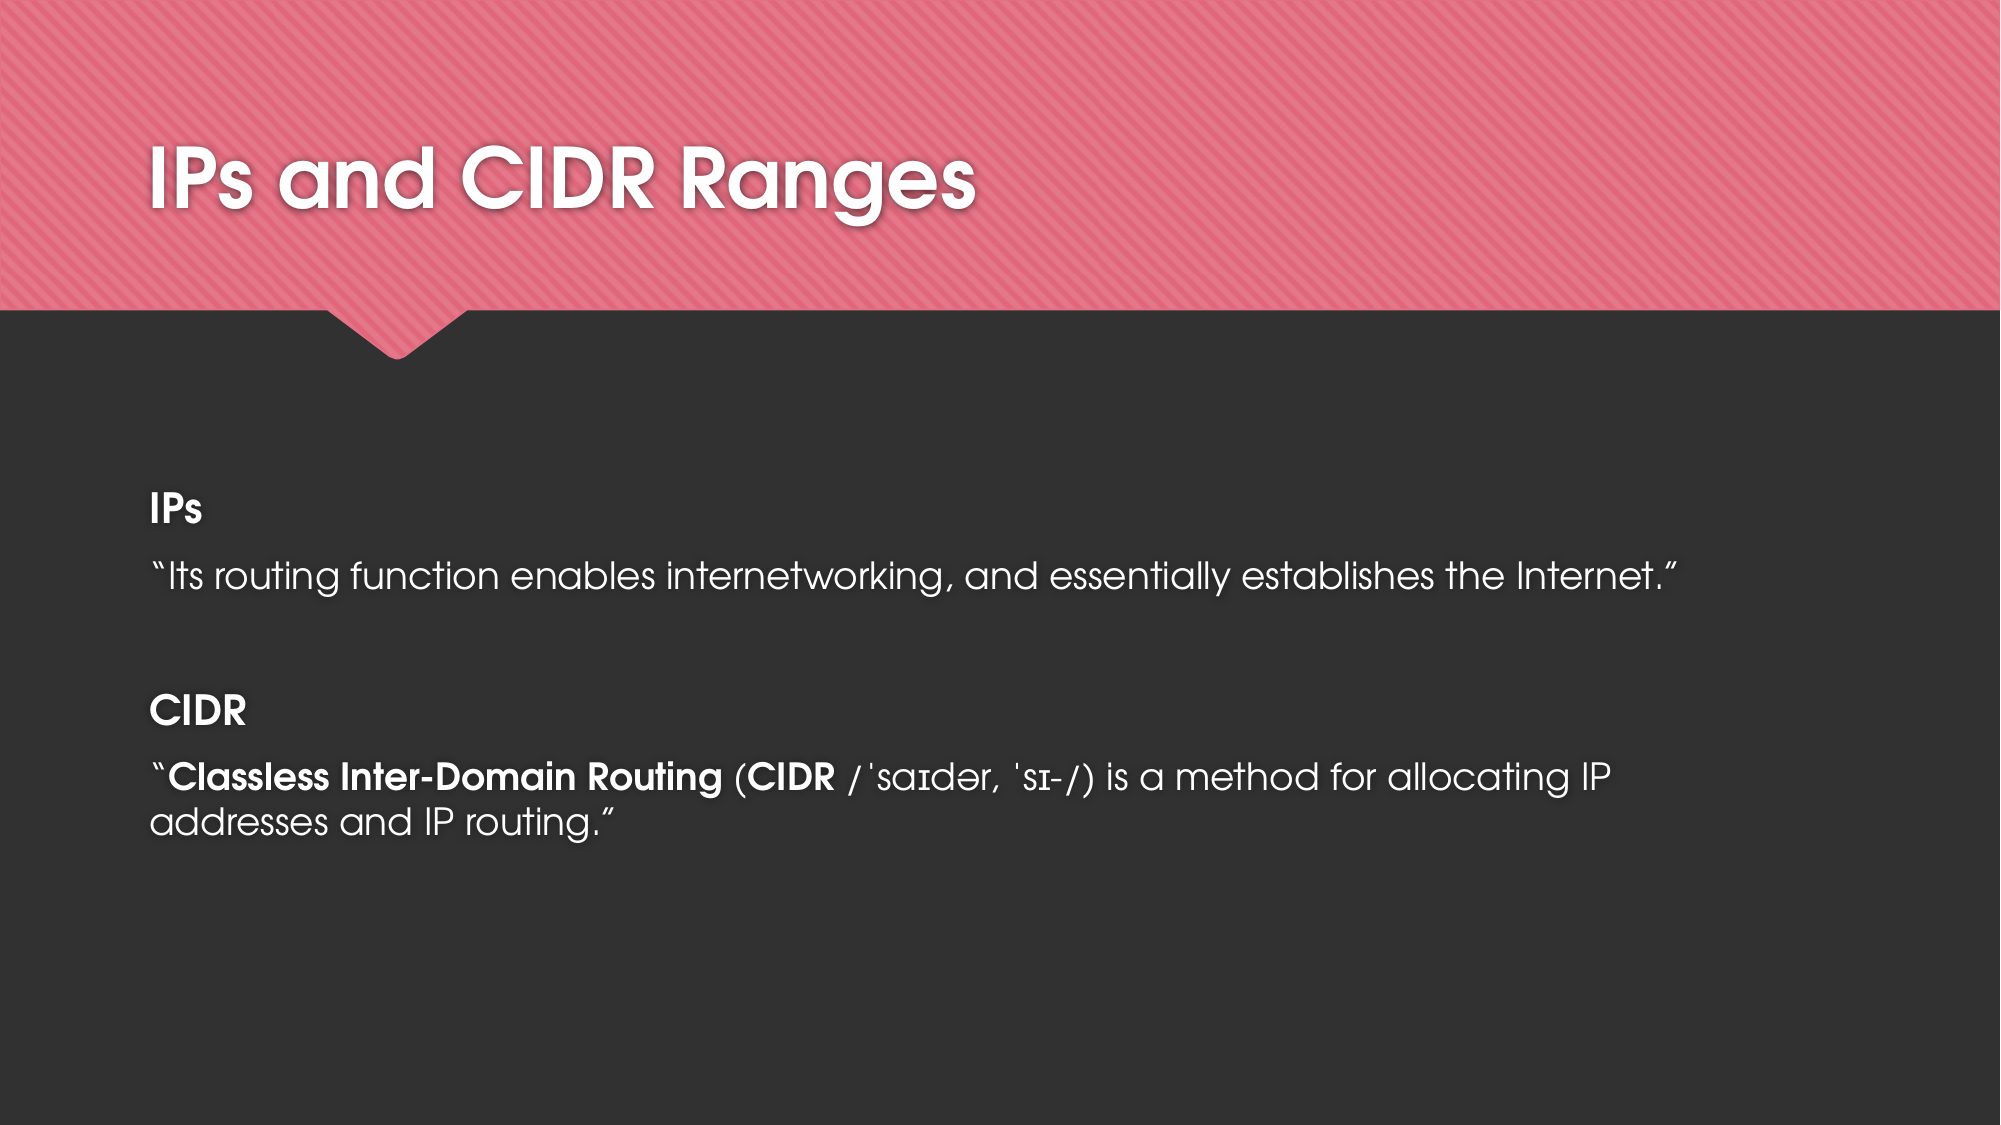

# IPs and CIDR Ranges
IPs
“Its routing function enables internetworking, and essentially establishes the Internet.”

CIDR
“Classless Inter-Domain Routing (CIDR /ˈsaɪdər, ˈsɪ-/) is a method for allocating IP addresses and IP routing.”